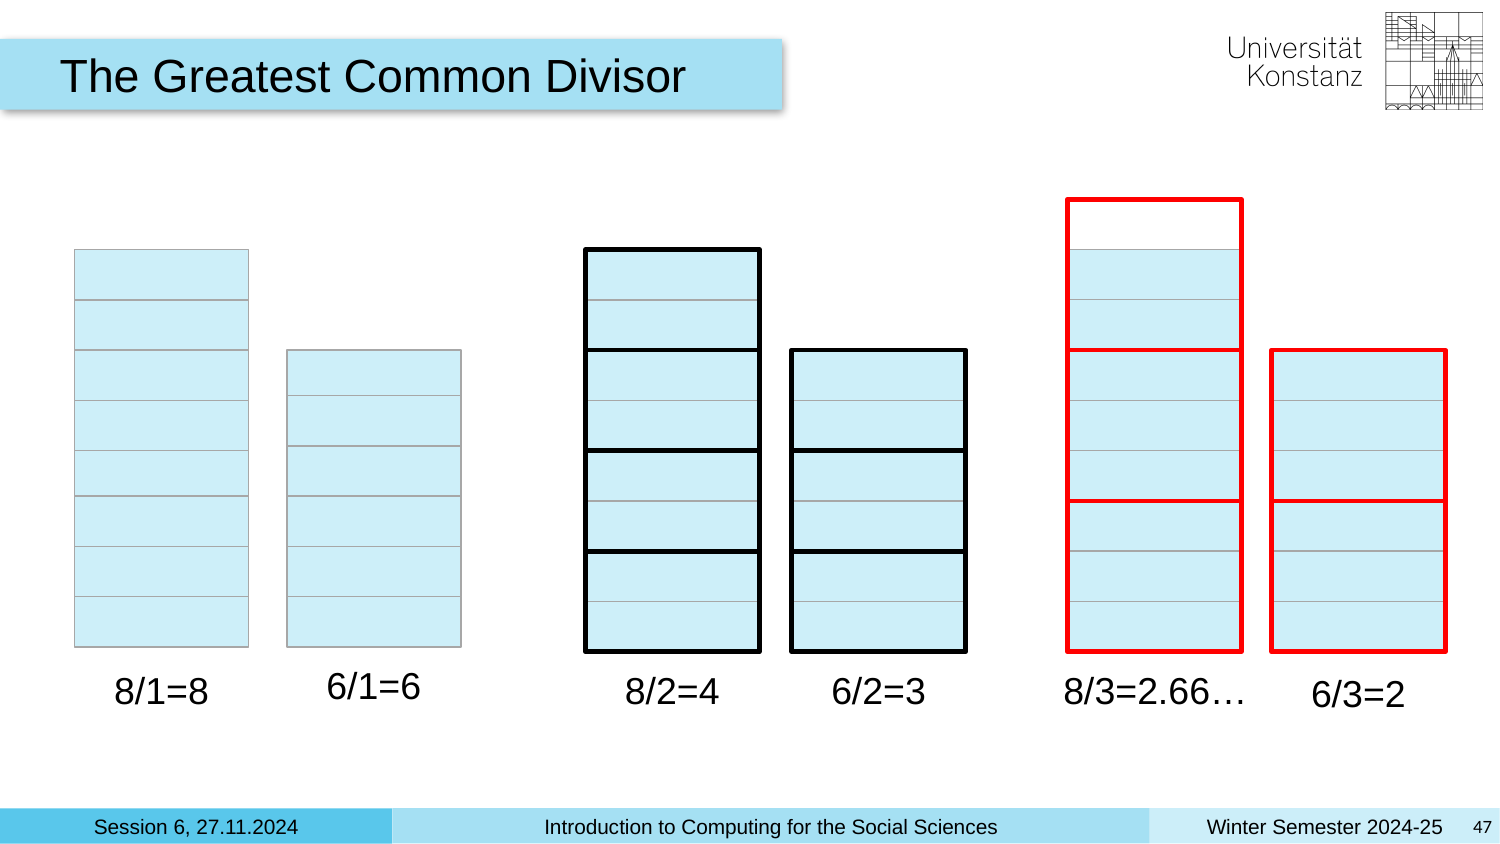

The Greatest Common Divisor

6/1=6
8/1=8
6/2=3
8/2=4
8/3=2.66…
6/3=2